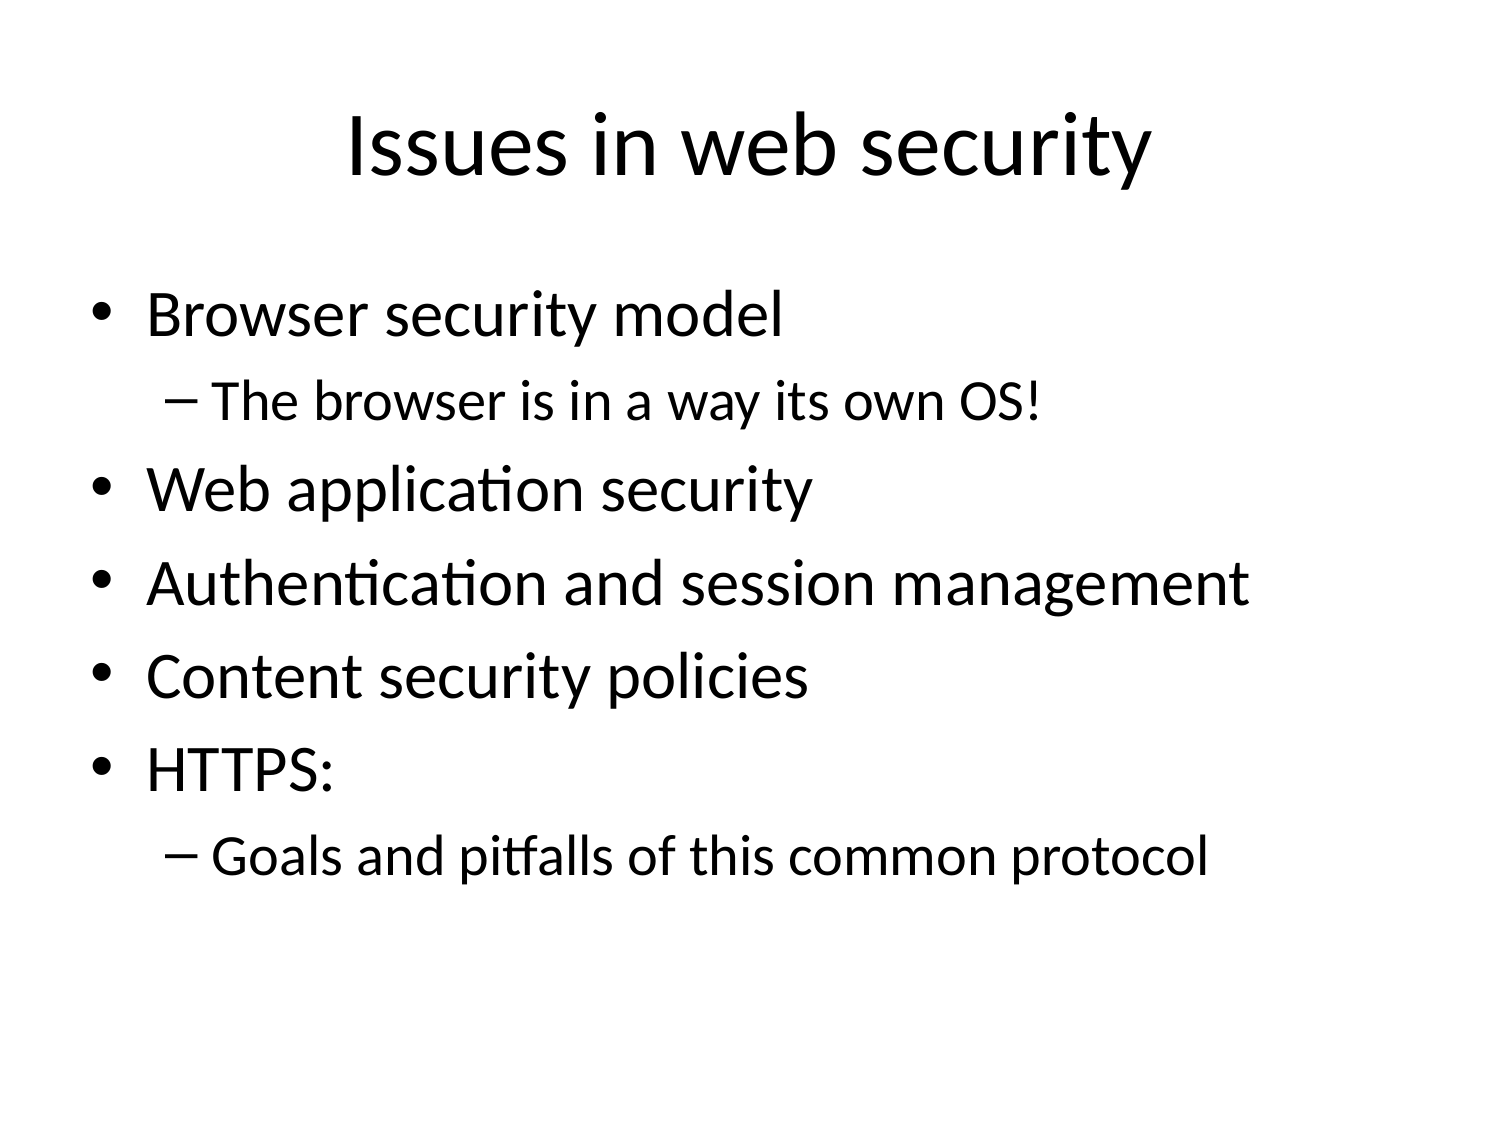

# Issues in web security
Browser security model
The browser is in a way its own OS!
Web application security
Authentication and session management
Content security policies
HTTPS:
Goals and pitfalls of this common protocol